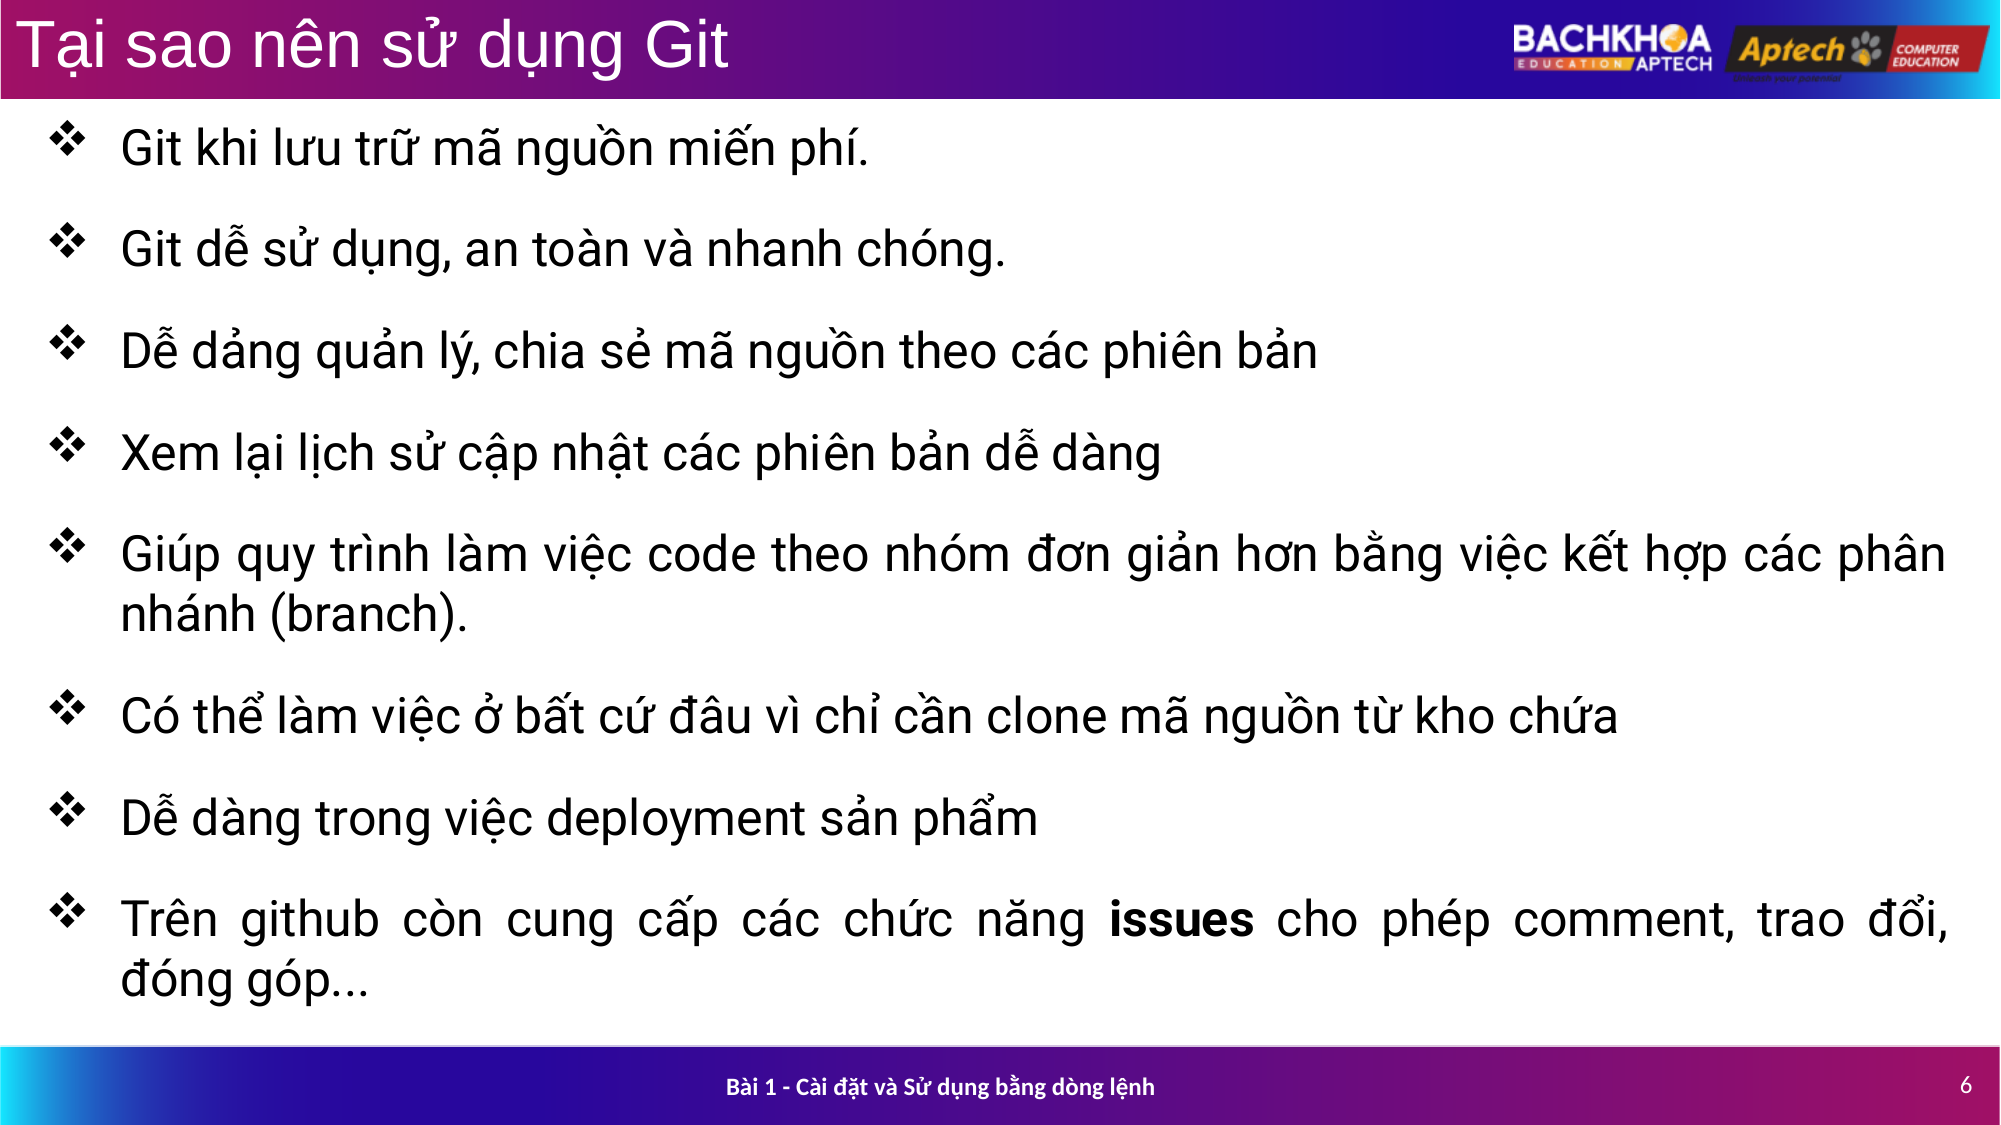

Tại sao nên sử dụng Git
Git khi lưu trữ mã nguồn miến phí.
Git dễ sử dụng, an toàn và nhanh chóng.
Dễ dảng quản lý, chia sẻ mã nguồn theo các phiên bản
Xem lại lịch sử cập nhật các phiên bản dễ dàng
Giúp quy trình làm việc code theo nhóm đơn giản hơn bằng việc kết hợp các phân nhánh (branch).
Có thể làm việc ở bất cứ đâu vì chỉ cần clone mã nguồn từ kho chứa
Dễ dàng trong việc deployment sản phẩm
Trên github còn cung cấp các chức năng issues cho phép comment, trao đổi, đóng góp...
6
Bài 1 - Cài đặt và Sử dụng bằng dòng lệnh